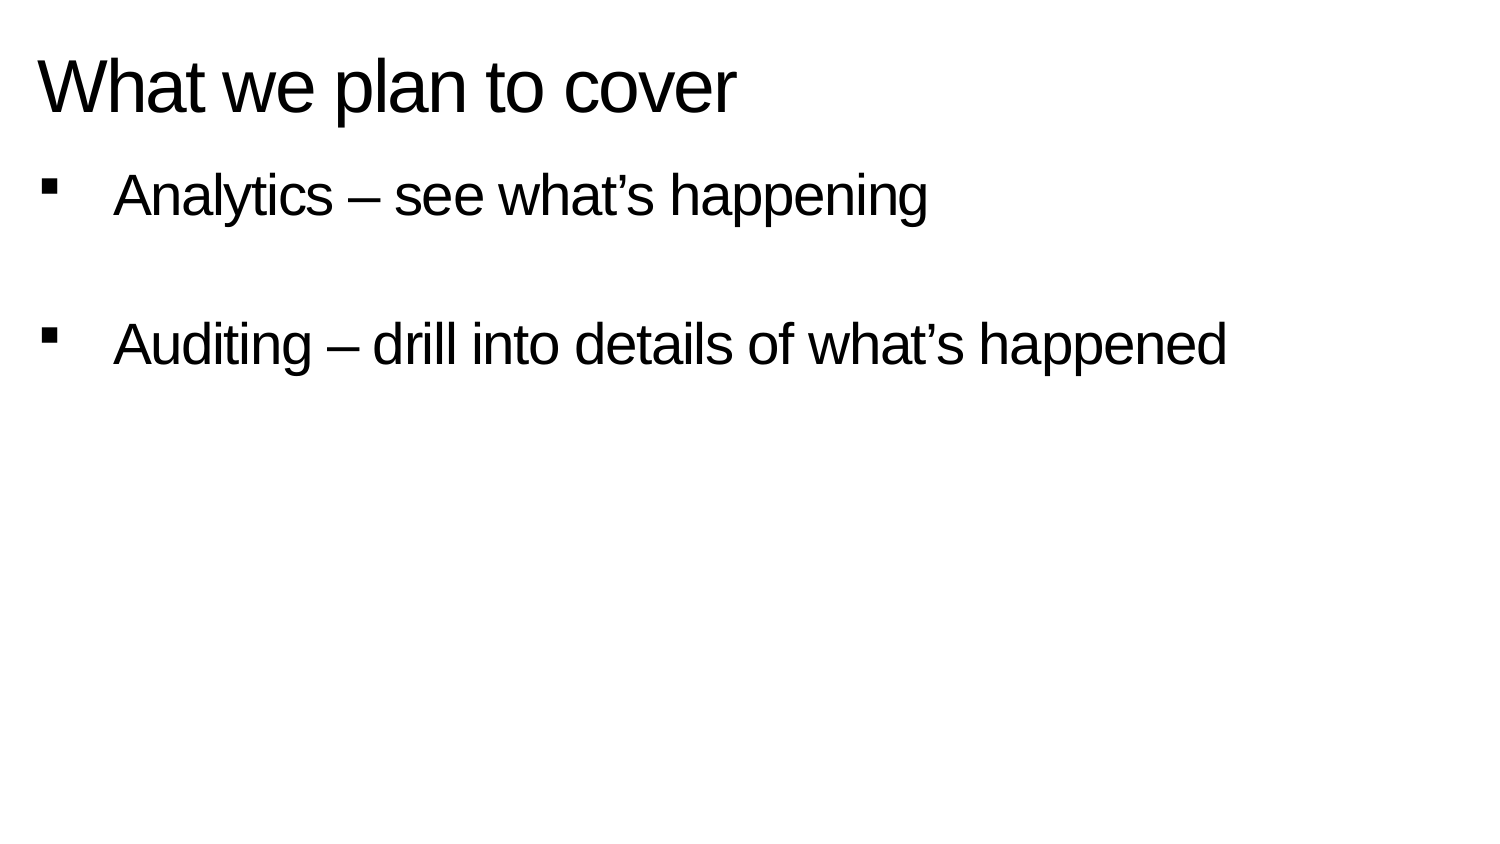

# What we plan to cover
Analytics – see what’s happening

Auditing – drill into details of what’s happened